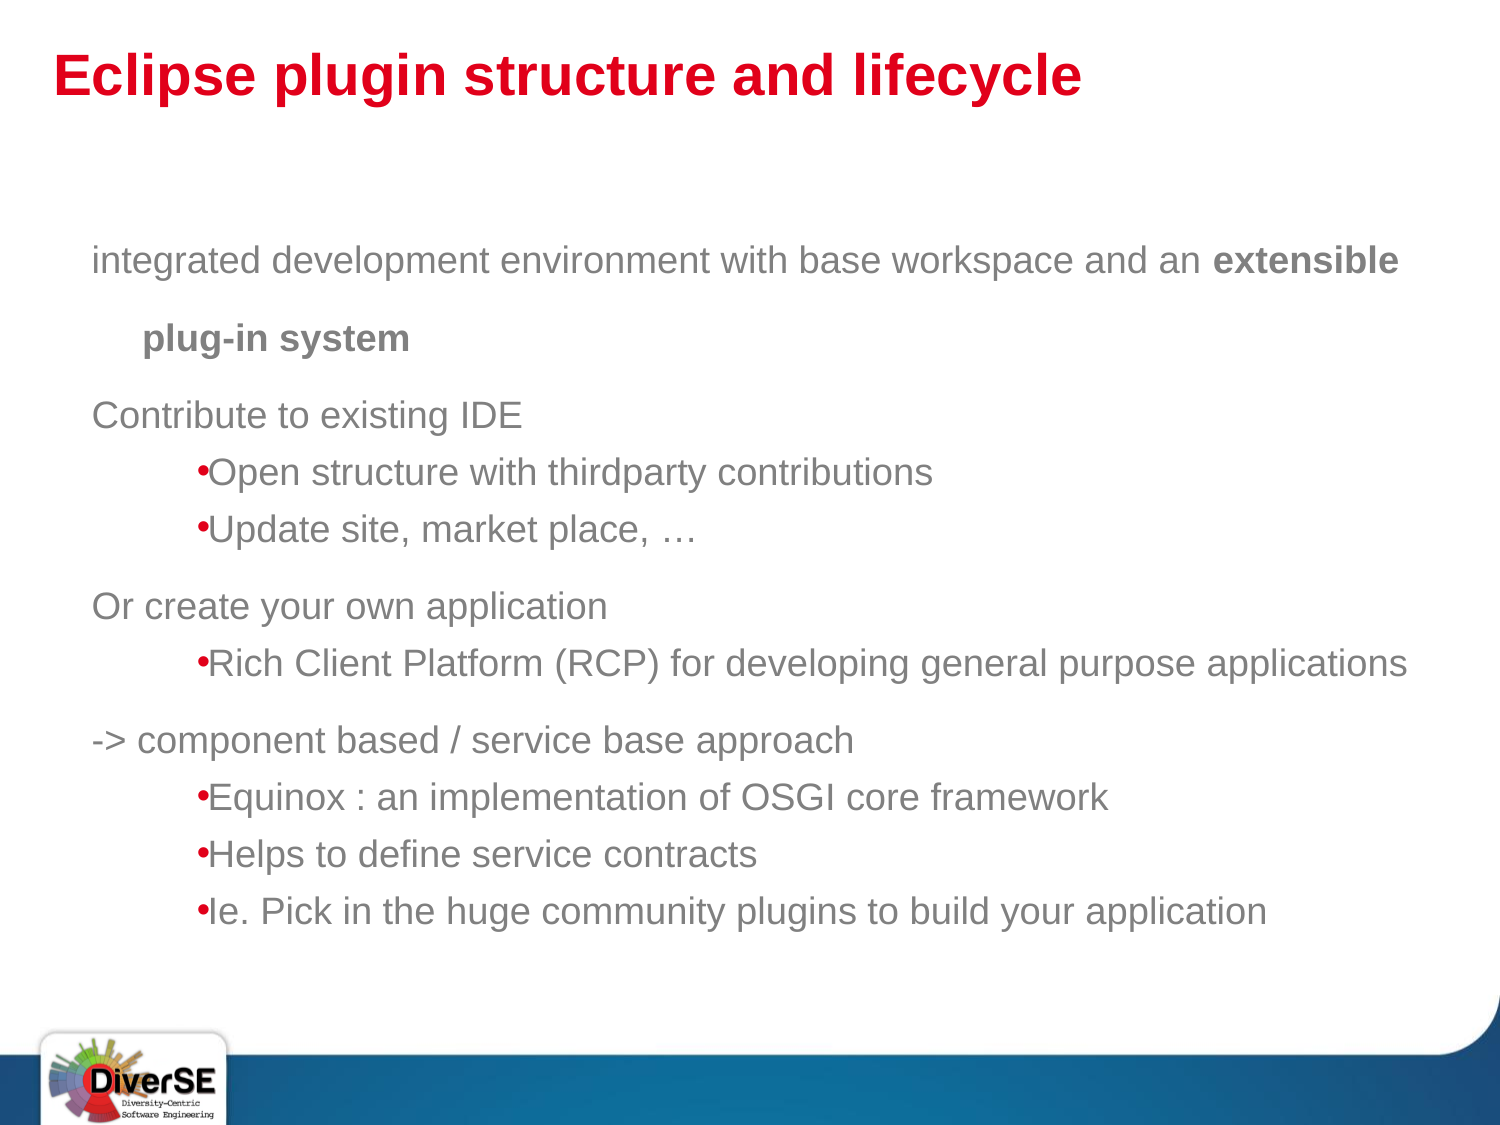

# Eclipse plugin structure and lifecycle
integrated development environment with base workspace and an extensible plug-in system
Contribute to existing IDE
Open structure with thirdparty contributions
Update site, market place, …
Or create your own application
Rich Client Platform (RCP) for developing general purpose applications
-> component based / service base approach
Equinox : an implementation of OSGI core framework
Helps to define service contracts
Ie. Pick in the huge community plugins to build your application